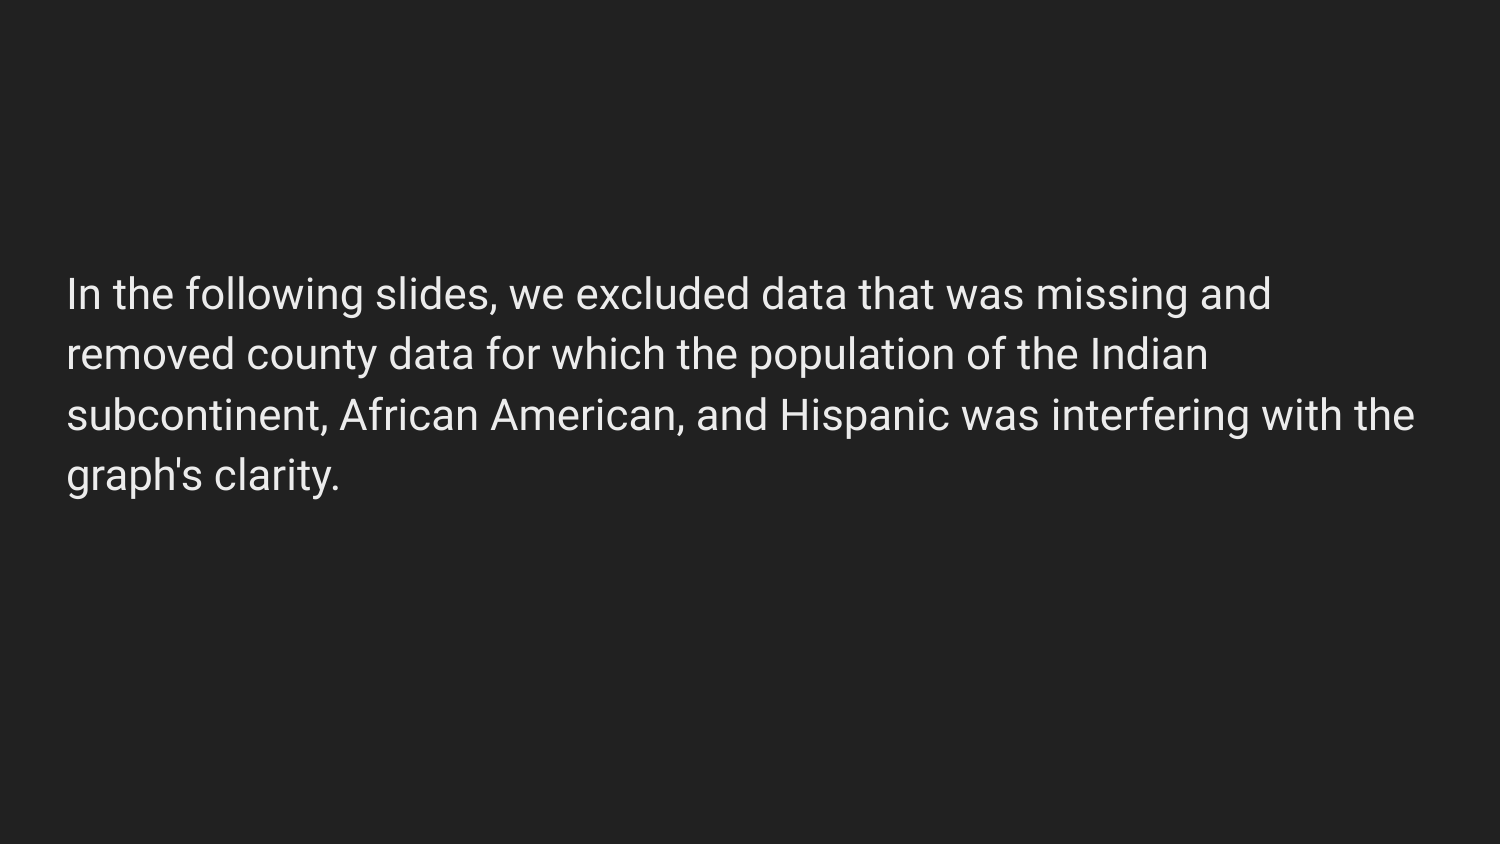

In the following slides, we excluded data that was missing and removed county data for which the population of the Indian subcontinent, African American, and Hispanic was interfering with the graph's clarity.